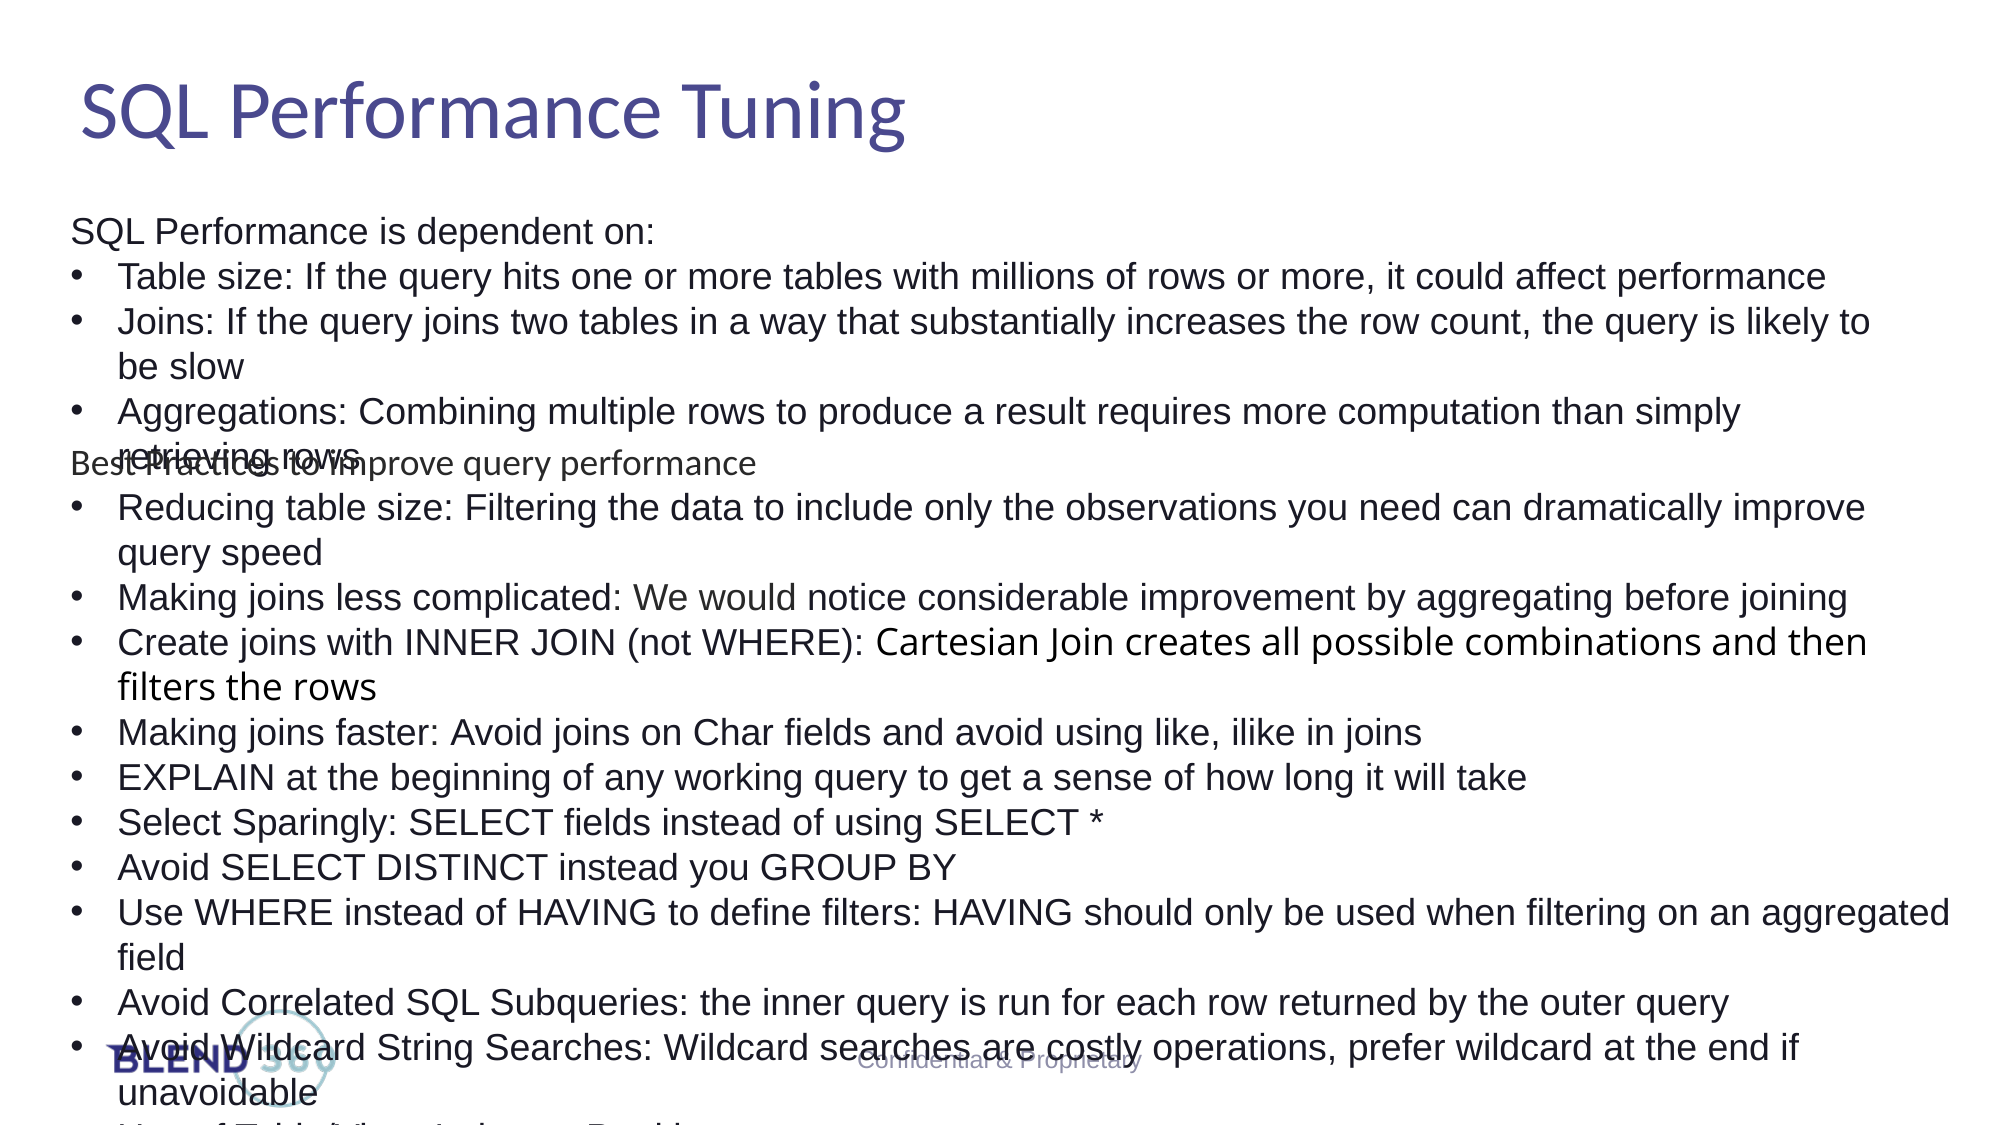

# SQL Performance Tuning
SQL Performance is dependent on:
Table size: If the query hits one or more tables with millions of rows or more, it could affect performance
Joins: If the query joins two tables in a way that substantially increases the row count, the query is likely to be slow
Aggregations: Combining multiple rows to produce a result requires more computation than simply retrieving rows
Best Practices to improve query performance
Reducing table size: Filtering the data to include only the observations you need can dramatically improve query speed
Making joins less complicated: We would notice considerable improvement by aggregating before joining
Create joins with INNER JOIN (not WHERE): Cartesian Join creates all possible combinations and then filters the rows
Making joins faster: Avoid joins on Char fields and avoid using like, ilike in joins
EXPLAIN at the beginning of any working query to get a sense of how long it will take
Select Sparingly: SELECT fields instead of using SELECT *
Avoid SELECT DISTINCT instead you GROUP BY
Use WHERE instead of HAVING to define filters: HAVING should only be used when filtering on an aggregated field
Avoid Correlated SQL Subqueries: the inner query is run for each row returned by the outer query
Avoid Wildcard String Searches: Wildcard searches are costly operations, prefer wildcard at the end if unavoidable
Use of Table/View, Indexes, Partitions